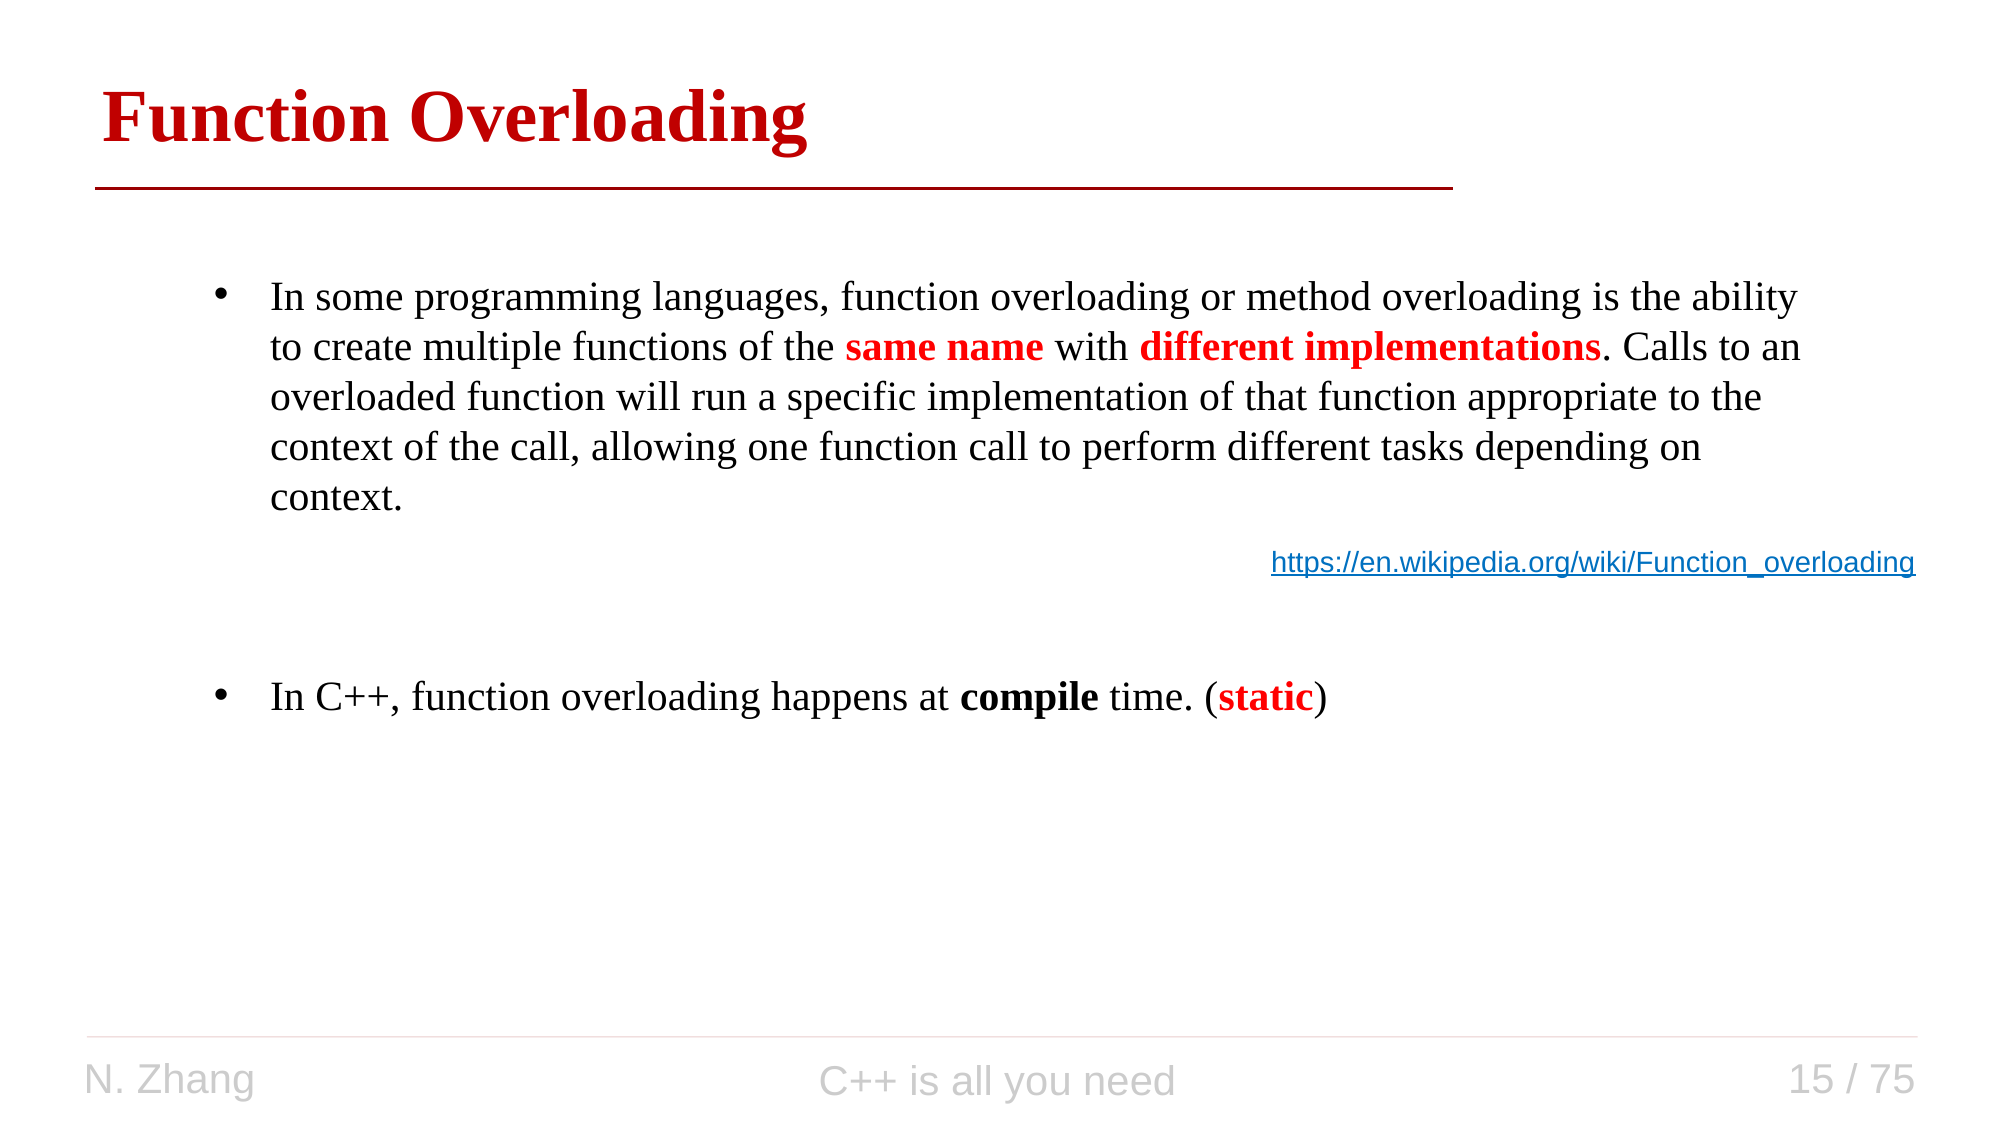

Function Overloading
In some programming languages, function overloading or method overloading is the ability to create multiple functions of the same name with different implementations. Calls to an overloaded function will run a specific implementation of that function appropriate to the context of the call, allowing one function call to perform different tasks depending on context.

In C++, function overloading happens at compile time. (static)
https://en.wikipedia.org/wiki/Function_overloading

N. Zhang
15 / 75
C++ is all you need